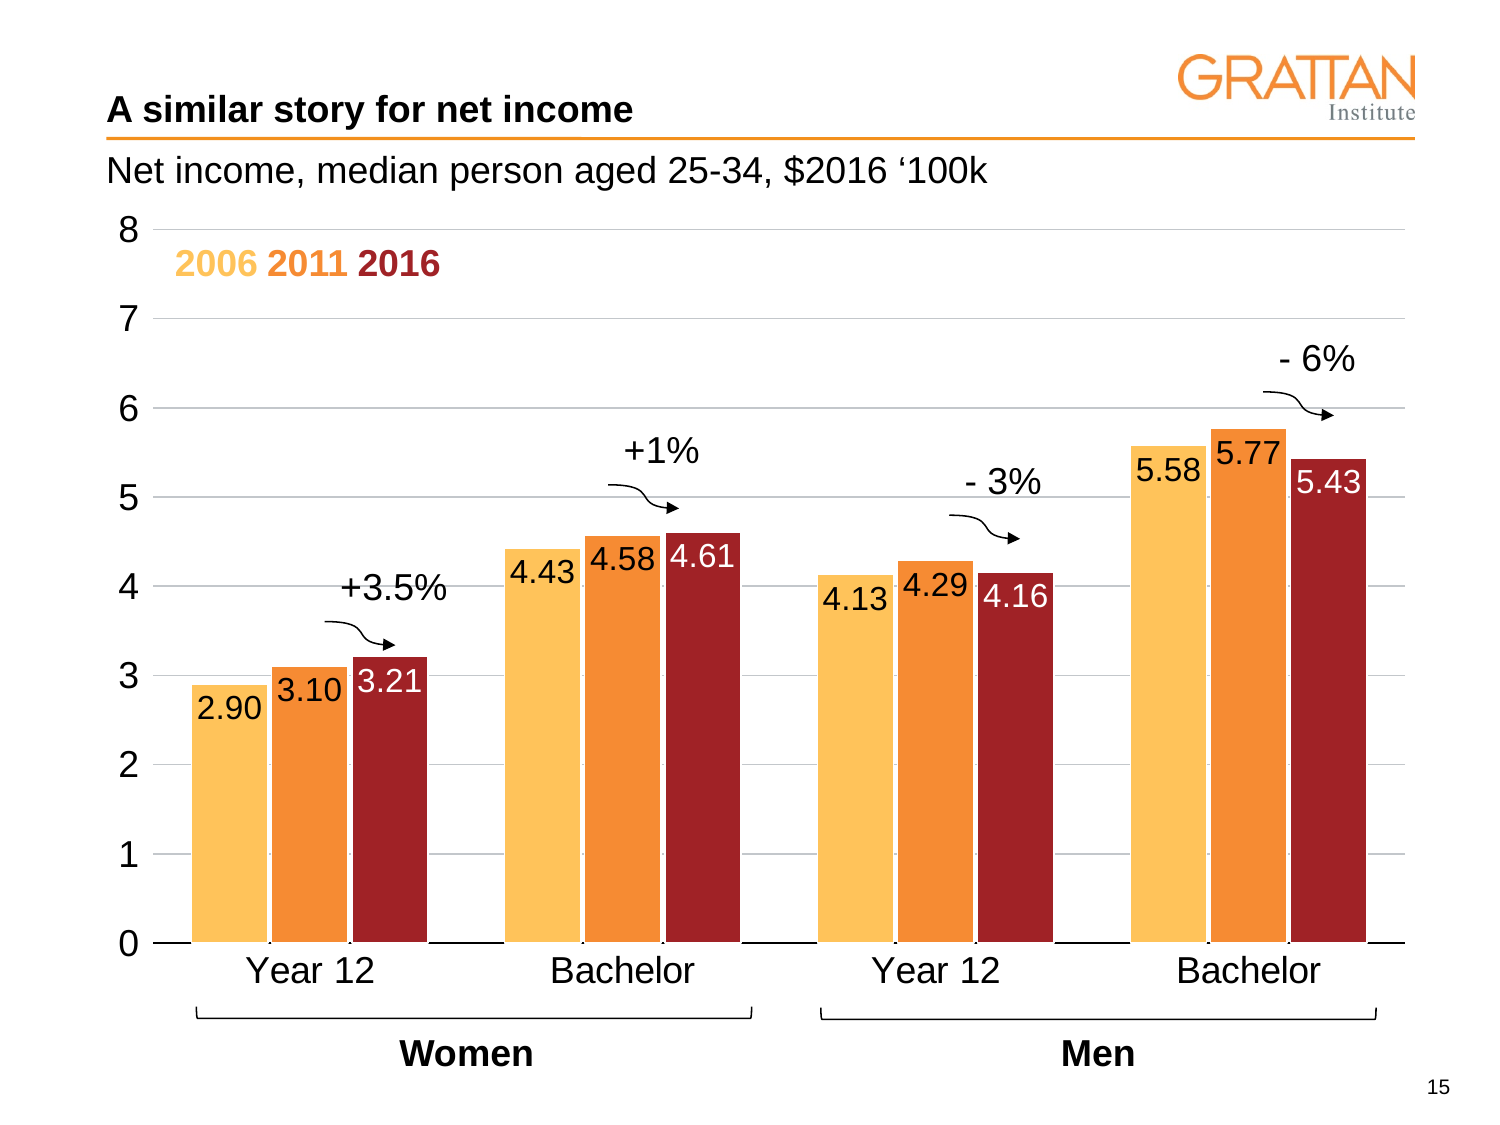

# A similar story for net income
Net income, median person aged 25-34, $2016 ‘100k

### Chart

| Category | 2006 | 2011 | 2016 |
|---|---|---|---|
| Year 12 | 2.901482245308828 | 3.1012827701546986 | 3.21230583646396 |
| Bachelor | 4.4258457848324255 | 4.576798772841536 | 4.608593031991705 |
| Year 12 | 4.128621802834551 | 4.28604595398228 | 4.159403101152948 |
| Bachelor | 5.576731304445507 | 5.7654396229115985 | 5.434841617431731 |
2006
2011
2016
- 6%
+1%
- 3%
+3.5%

Women
Men